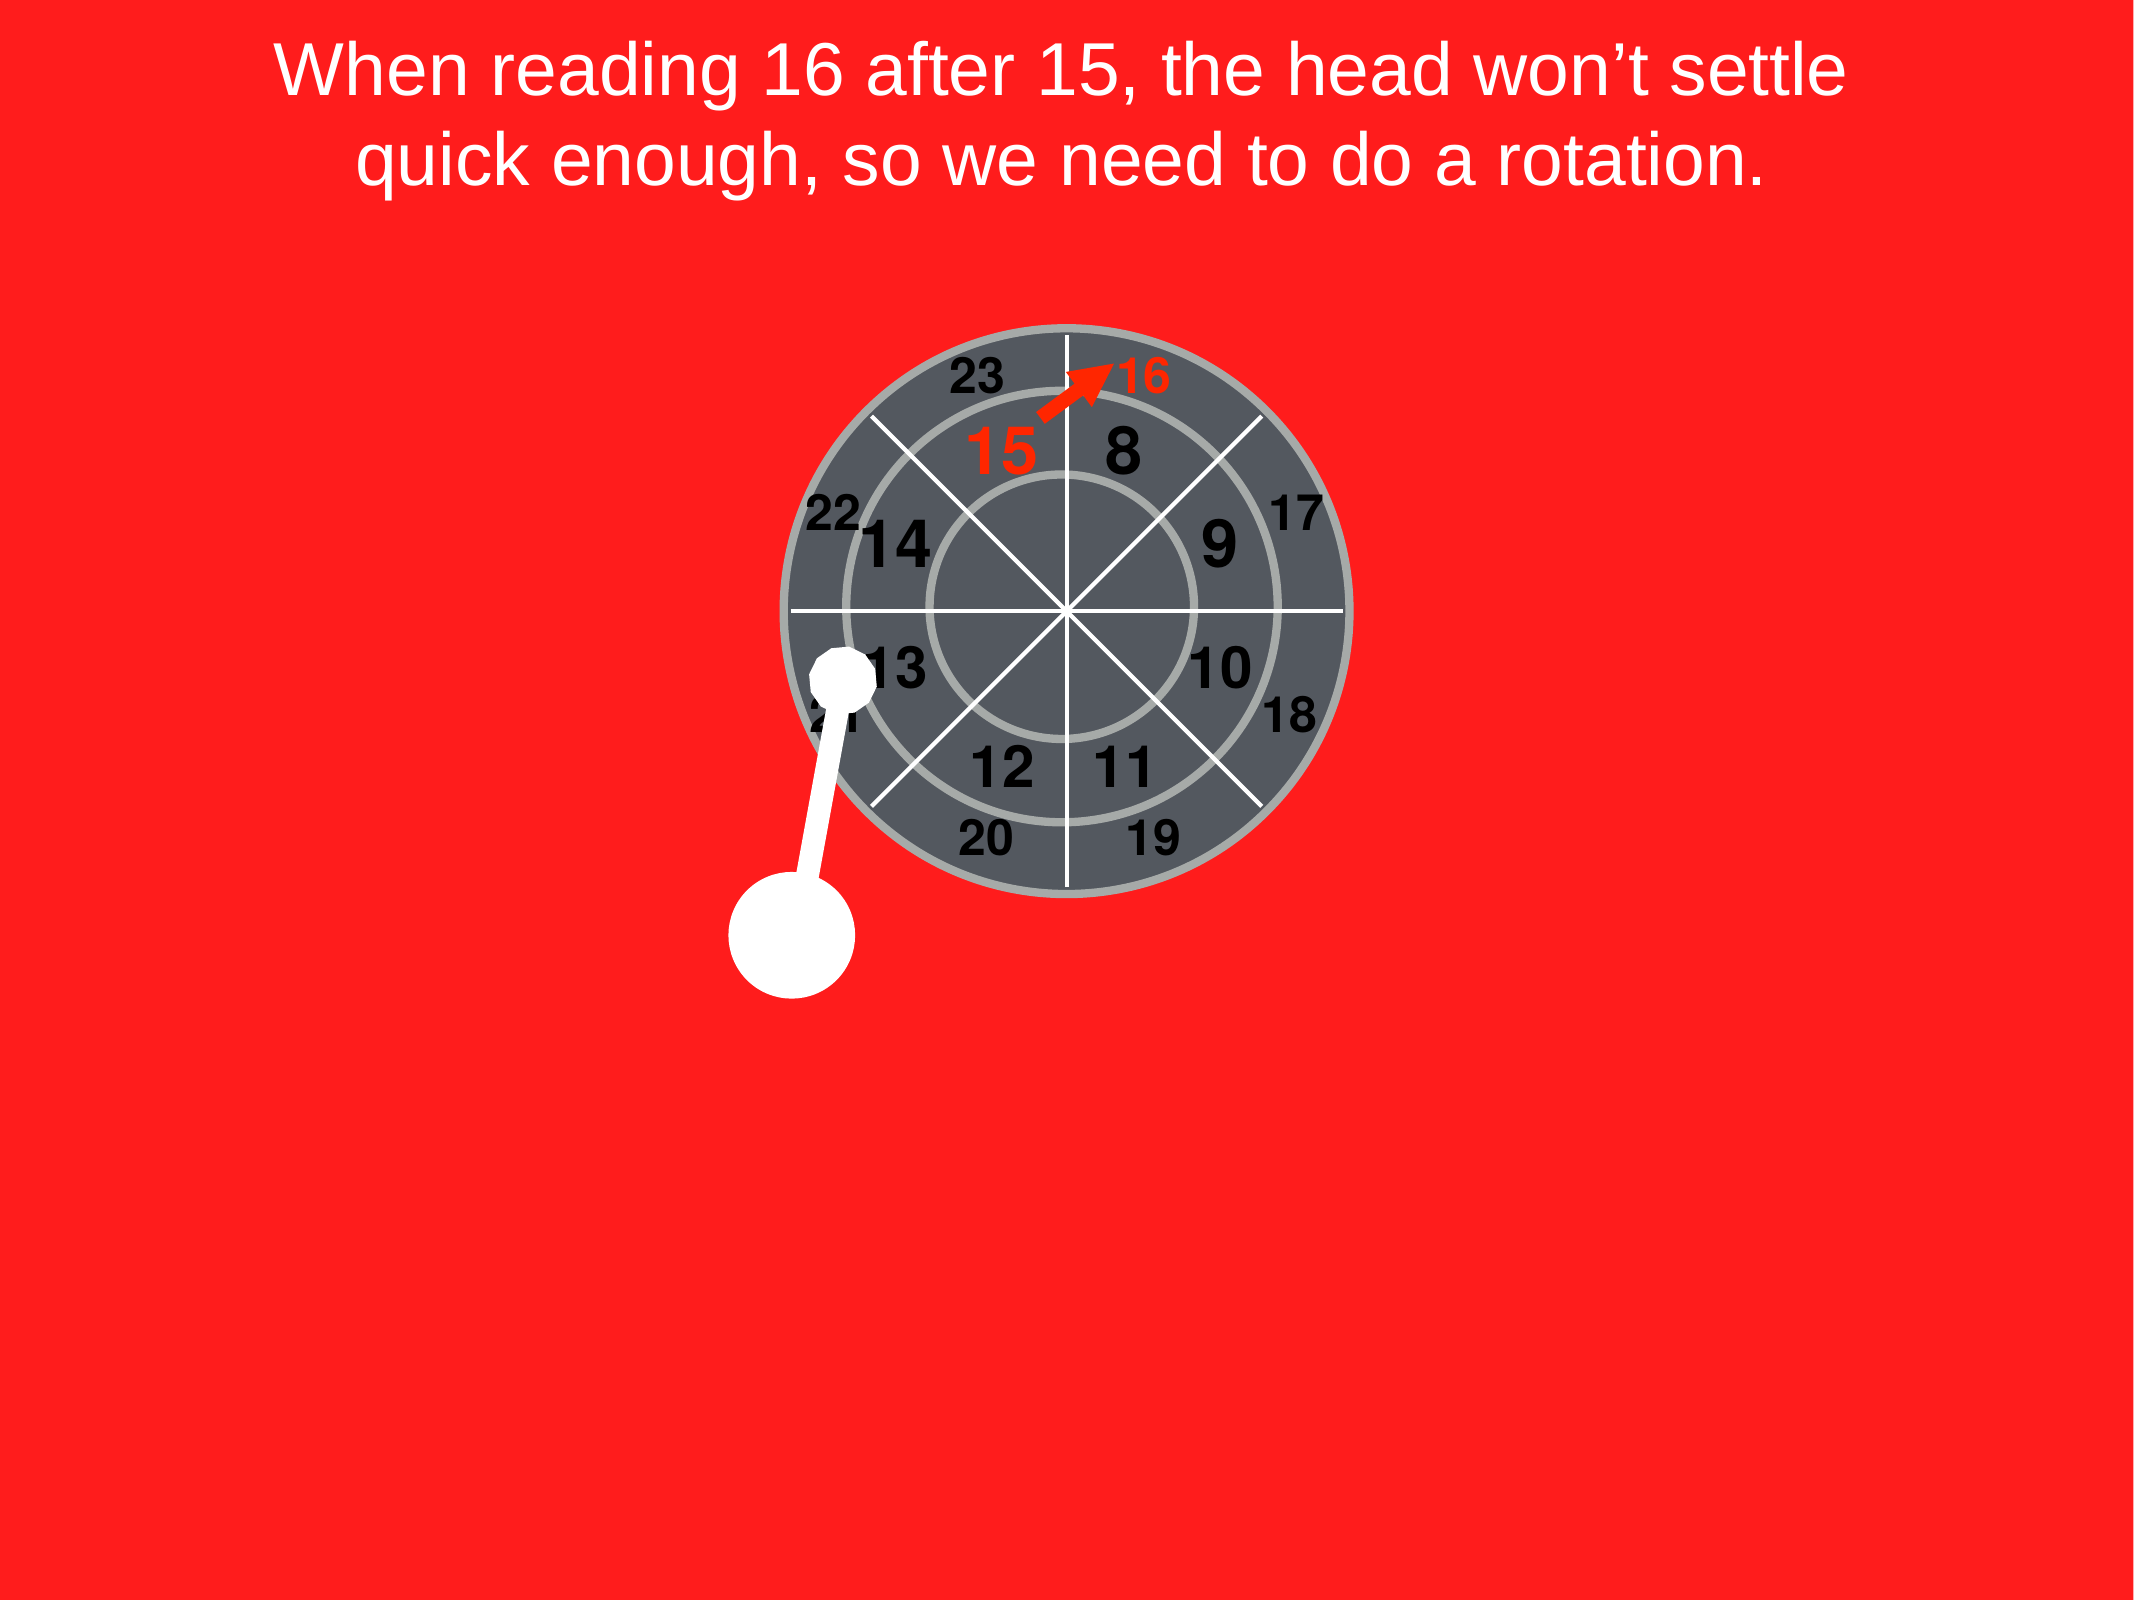

When reading 16 after 15, the head won’t settle
quick enough, so we need to do a rotation.

23
16

15
8

22
17

14
9

13
10
21
18

12
11
20
19